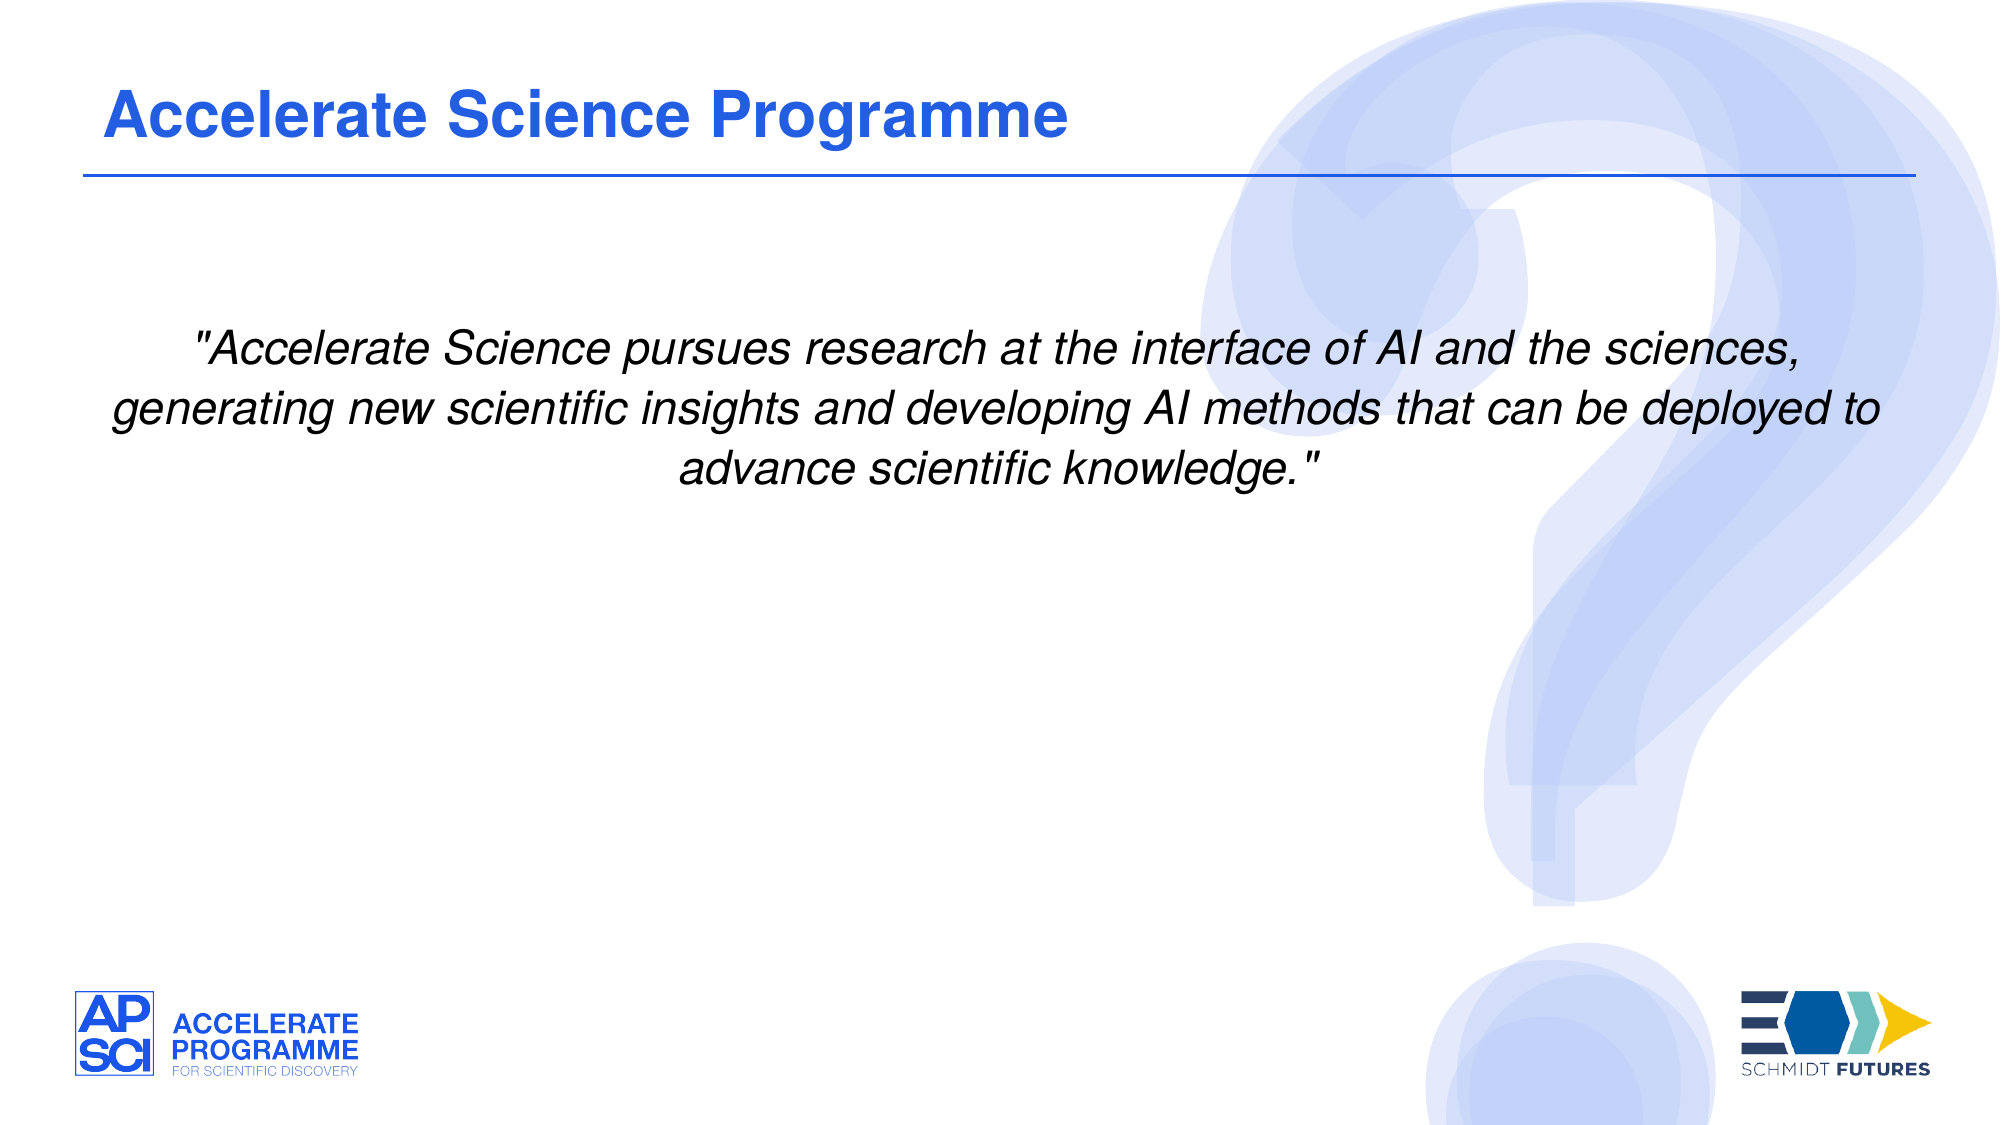

Accelerate Science Programme
"Accelerate Science pursues research at the interface of AI and the sciences, generating new scientific insights and developing AI methods that can be deployed to advance scientific knowledge."